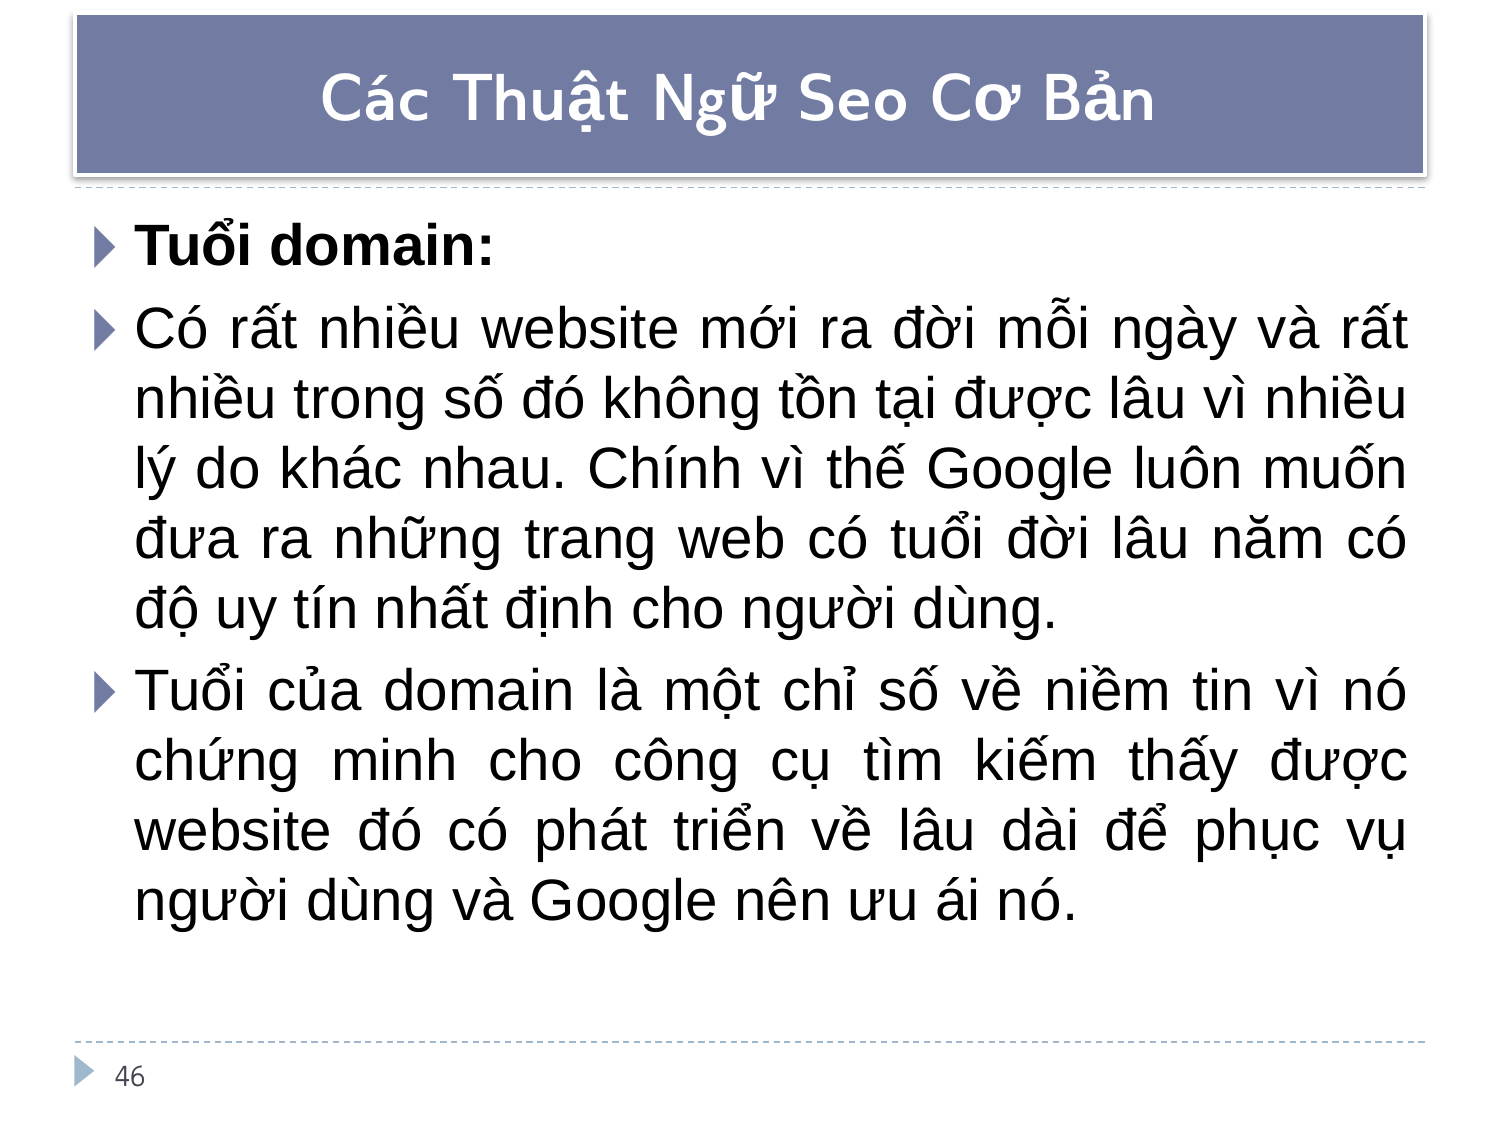

# Các Thuật Ngữ Seo Cơ Bản
Tuổi domain:
Có rất nhiều website mới ra đời mỗi ngày và rất nhiều trong số đó không tồn tại được lâu vì nhiều lý do khác nhau. Chính vì thế Google luôn muốn đưa ra những trang web có tuổi đời lâu năm có độ uy tín nhất định cho người dùng.
Tuổi của domain là một chỉ số về niềm tin vì nó chứng minh cho công cụ tìm kiếm thấy được website đó có phát triển về lâu dài để phục vụ người dùng và Google nên ưu ái nó.

46